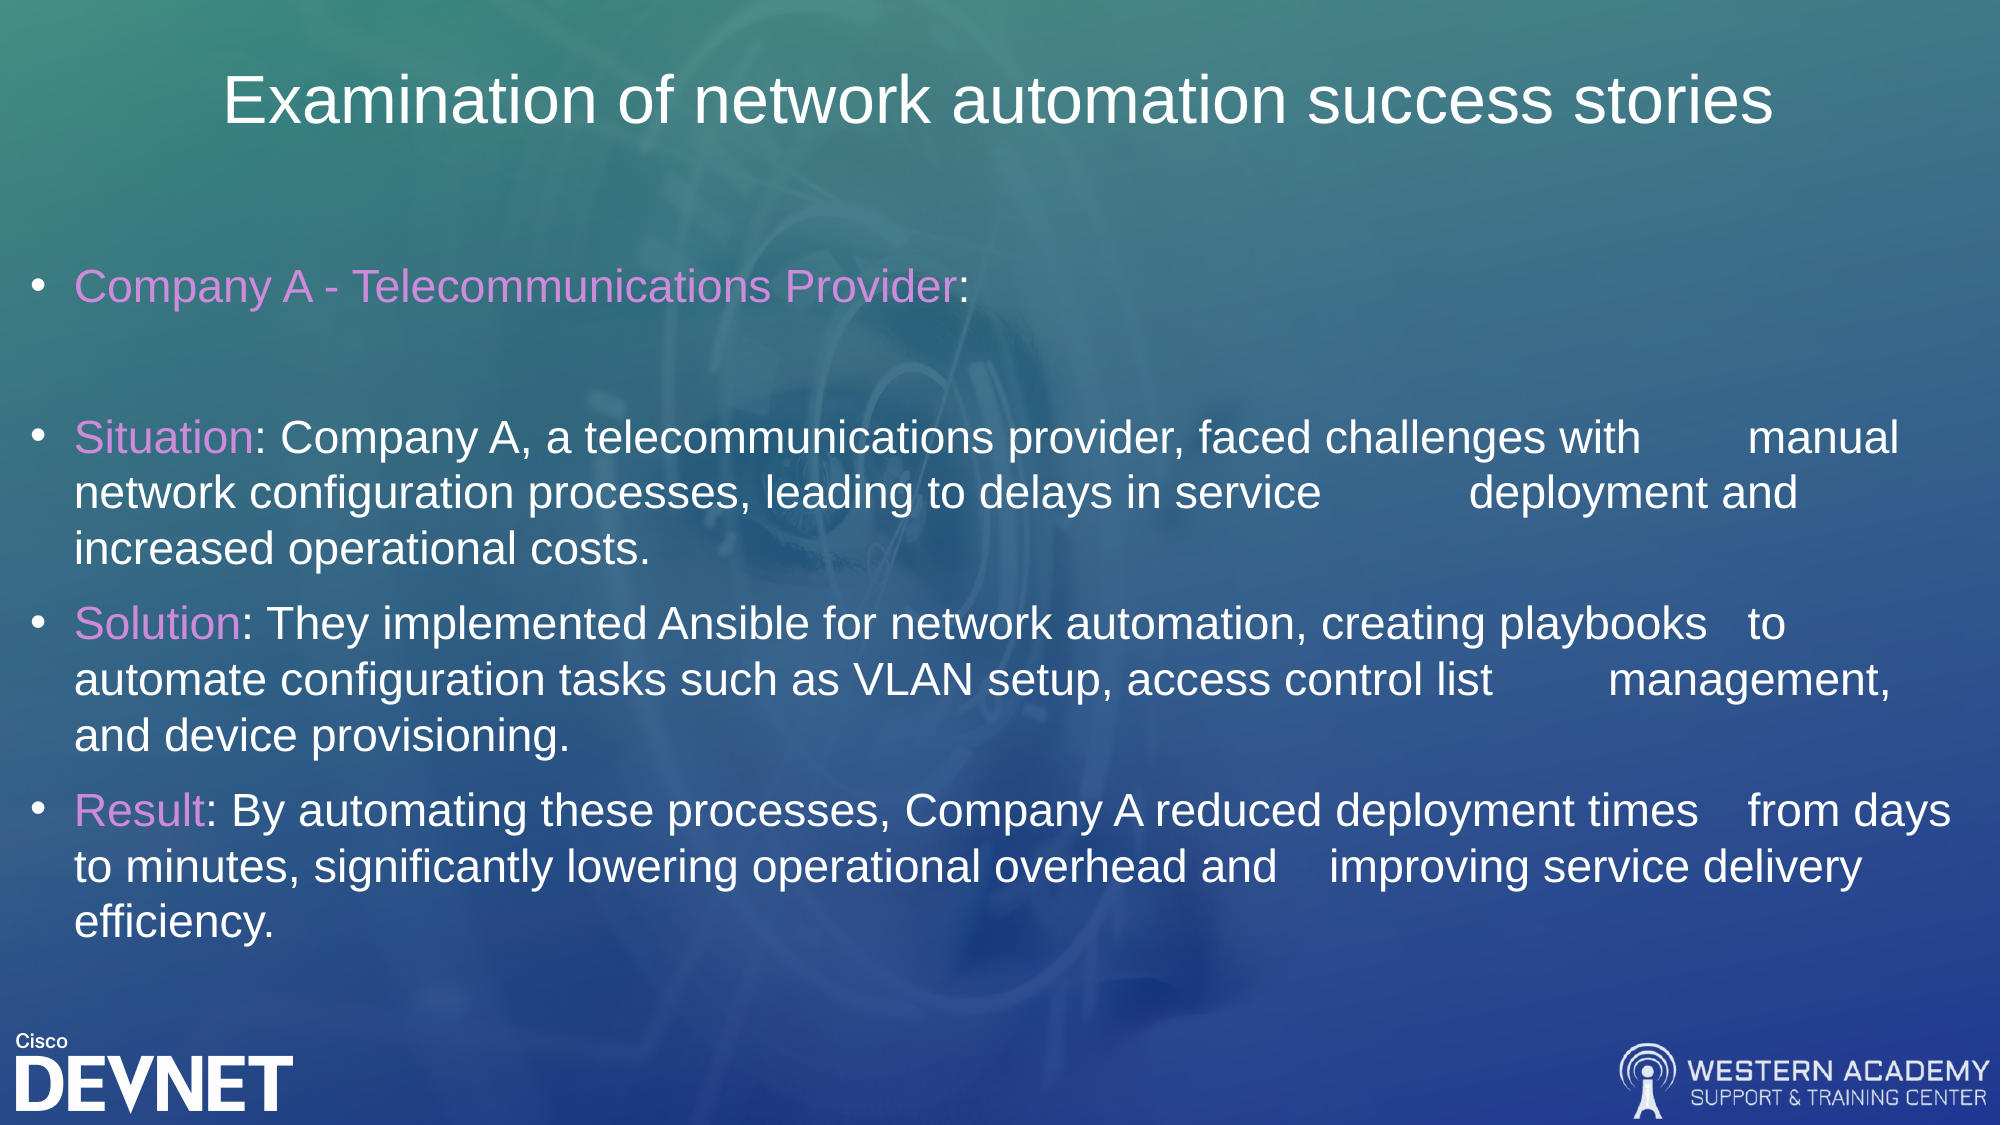

# Examination of network automation success stories
Company A - Telecommunications Provider:

Situation: Company A, a telecommunications provider, faced challenges with 	manual network configuration processes, leading to delays in service 	deployment and increased operational costs.
Solution: They implemented Ansible for network automation, creating playbooks 	to automate configuration tasks such as VLAN setup, access control list 	management, and device provisioning.
Result: By automating these processes, Company A reduced deployment times 	from days to minutes, significantly lowering operational overhead and 	improving service delivery efficiency.